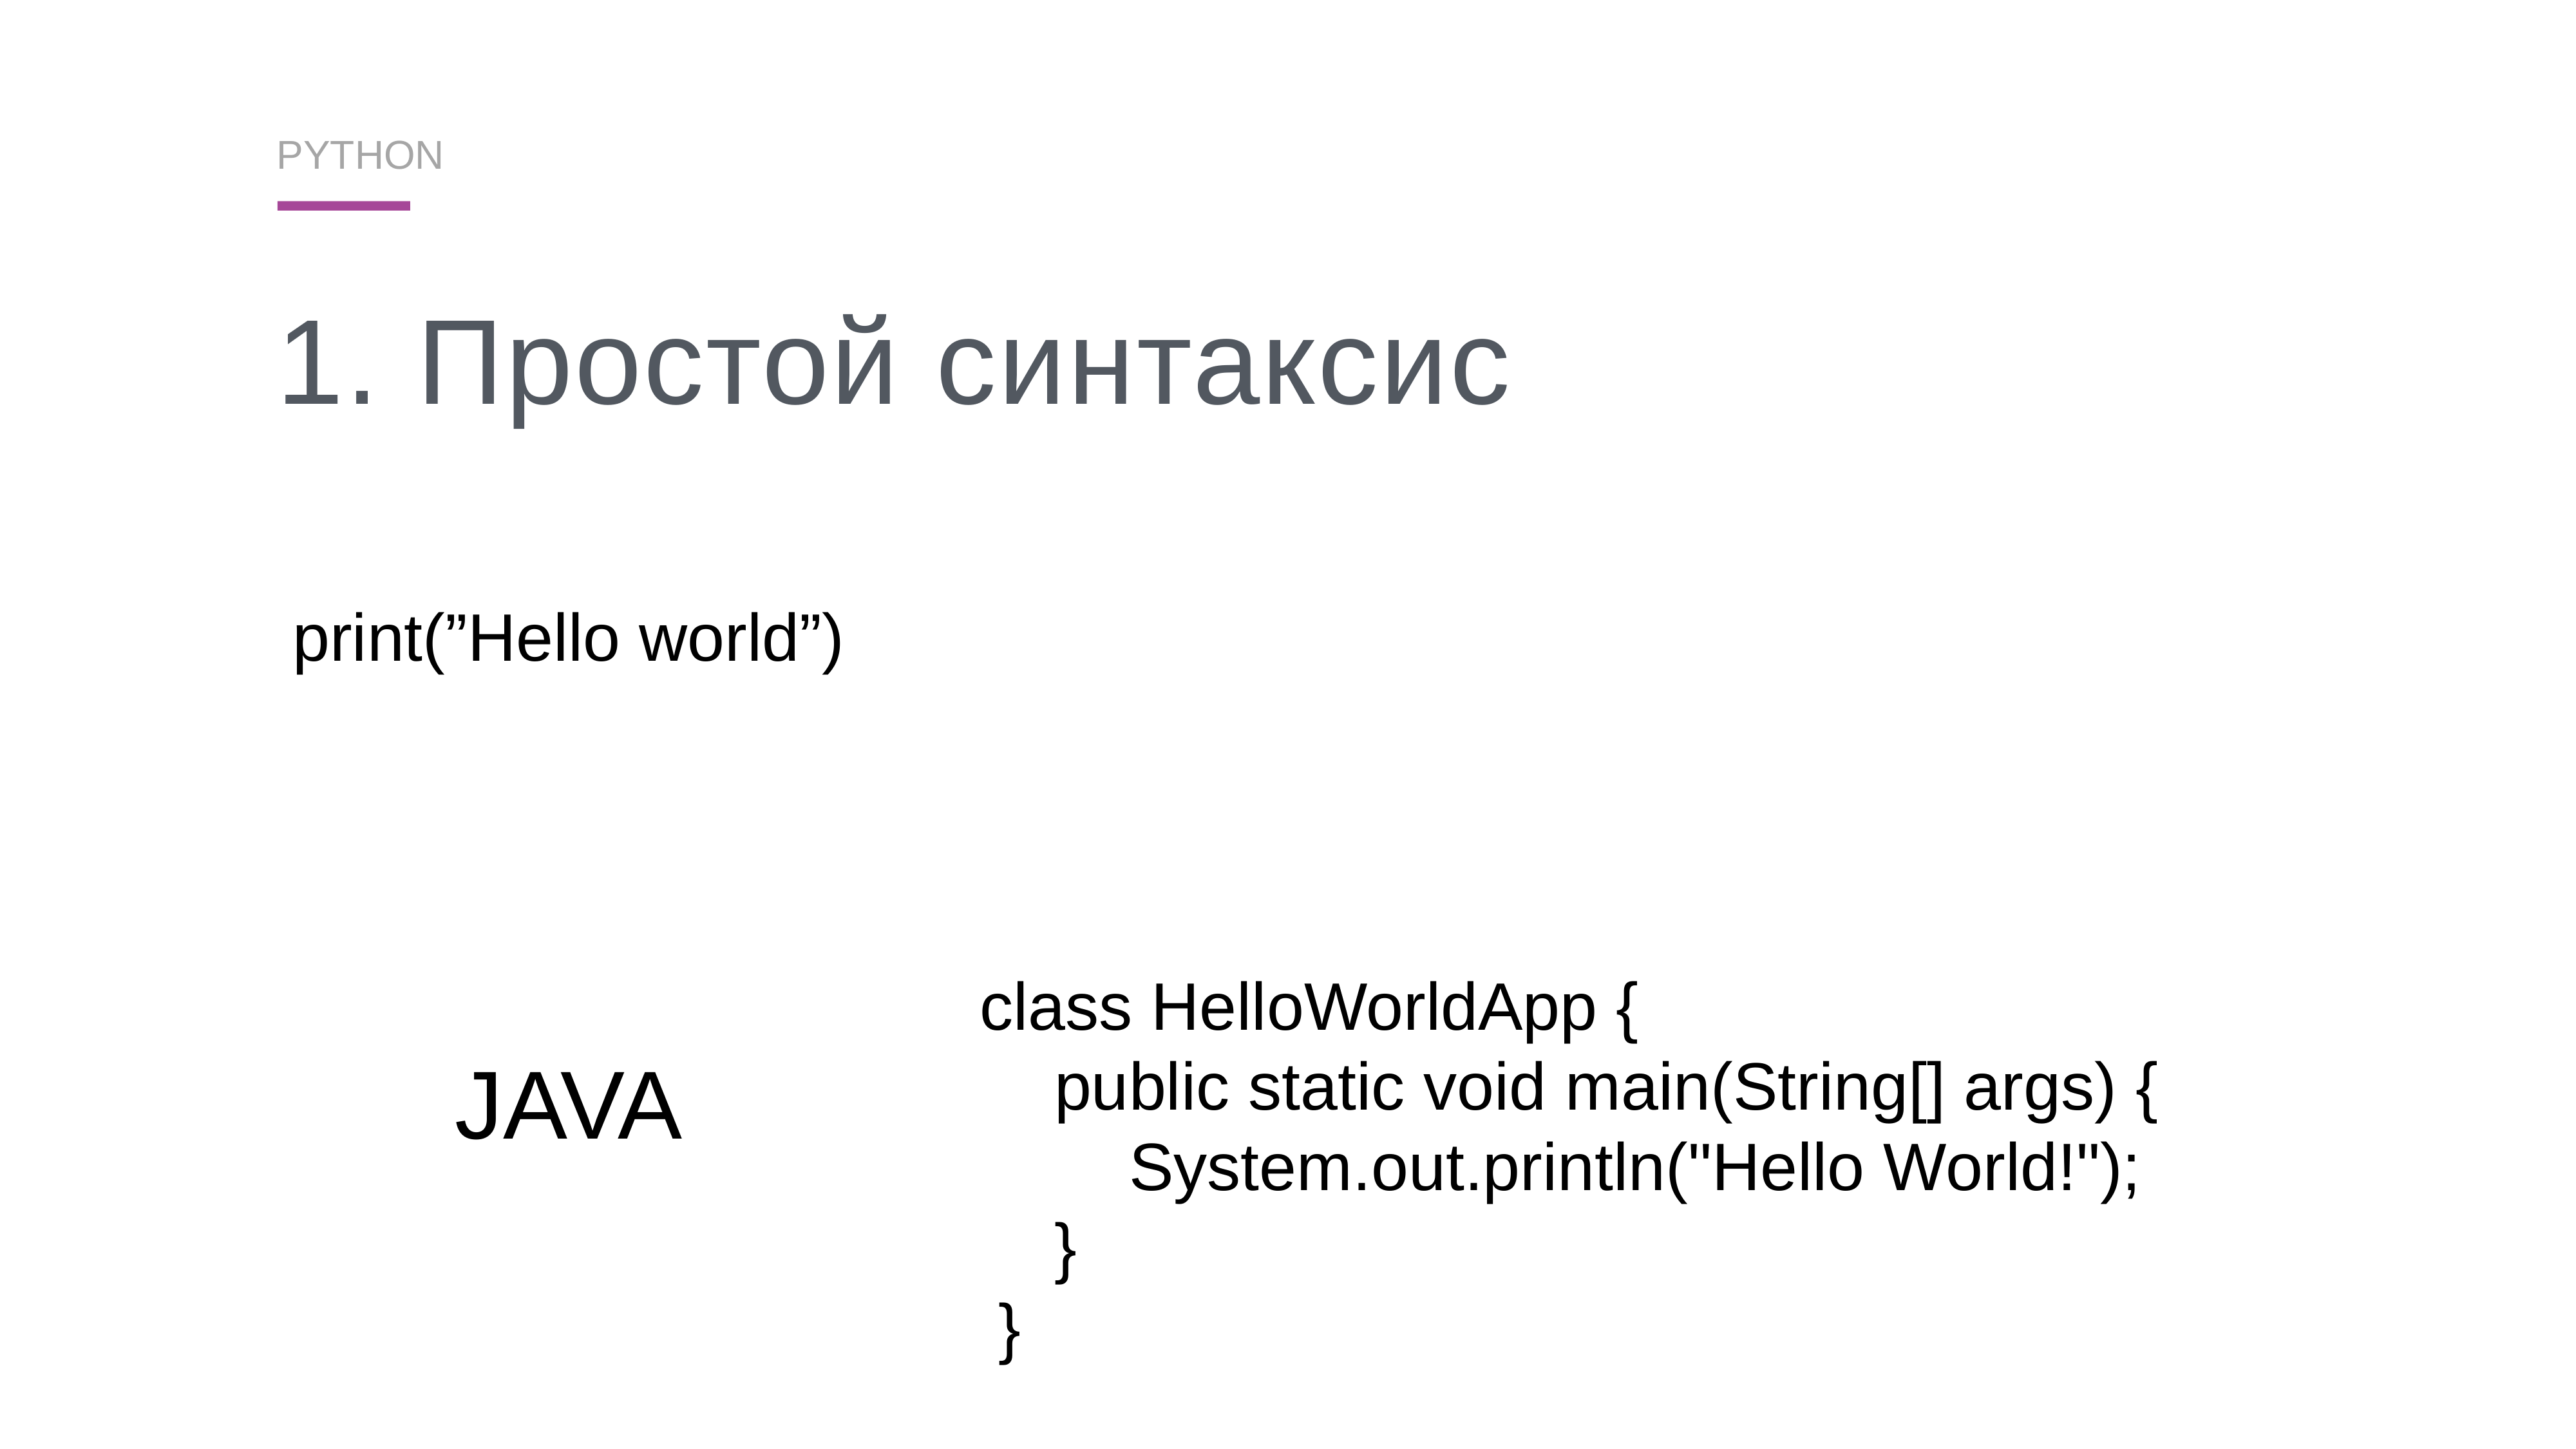

python

1. Простой синтаксис
print(”Hello world”)
class HelloWorldApp {
    public static void main(String[] args) {
        System.out.println("Hello World!");
    }
 }
JAVA